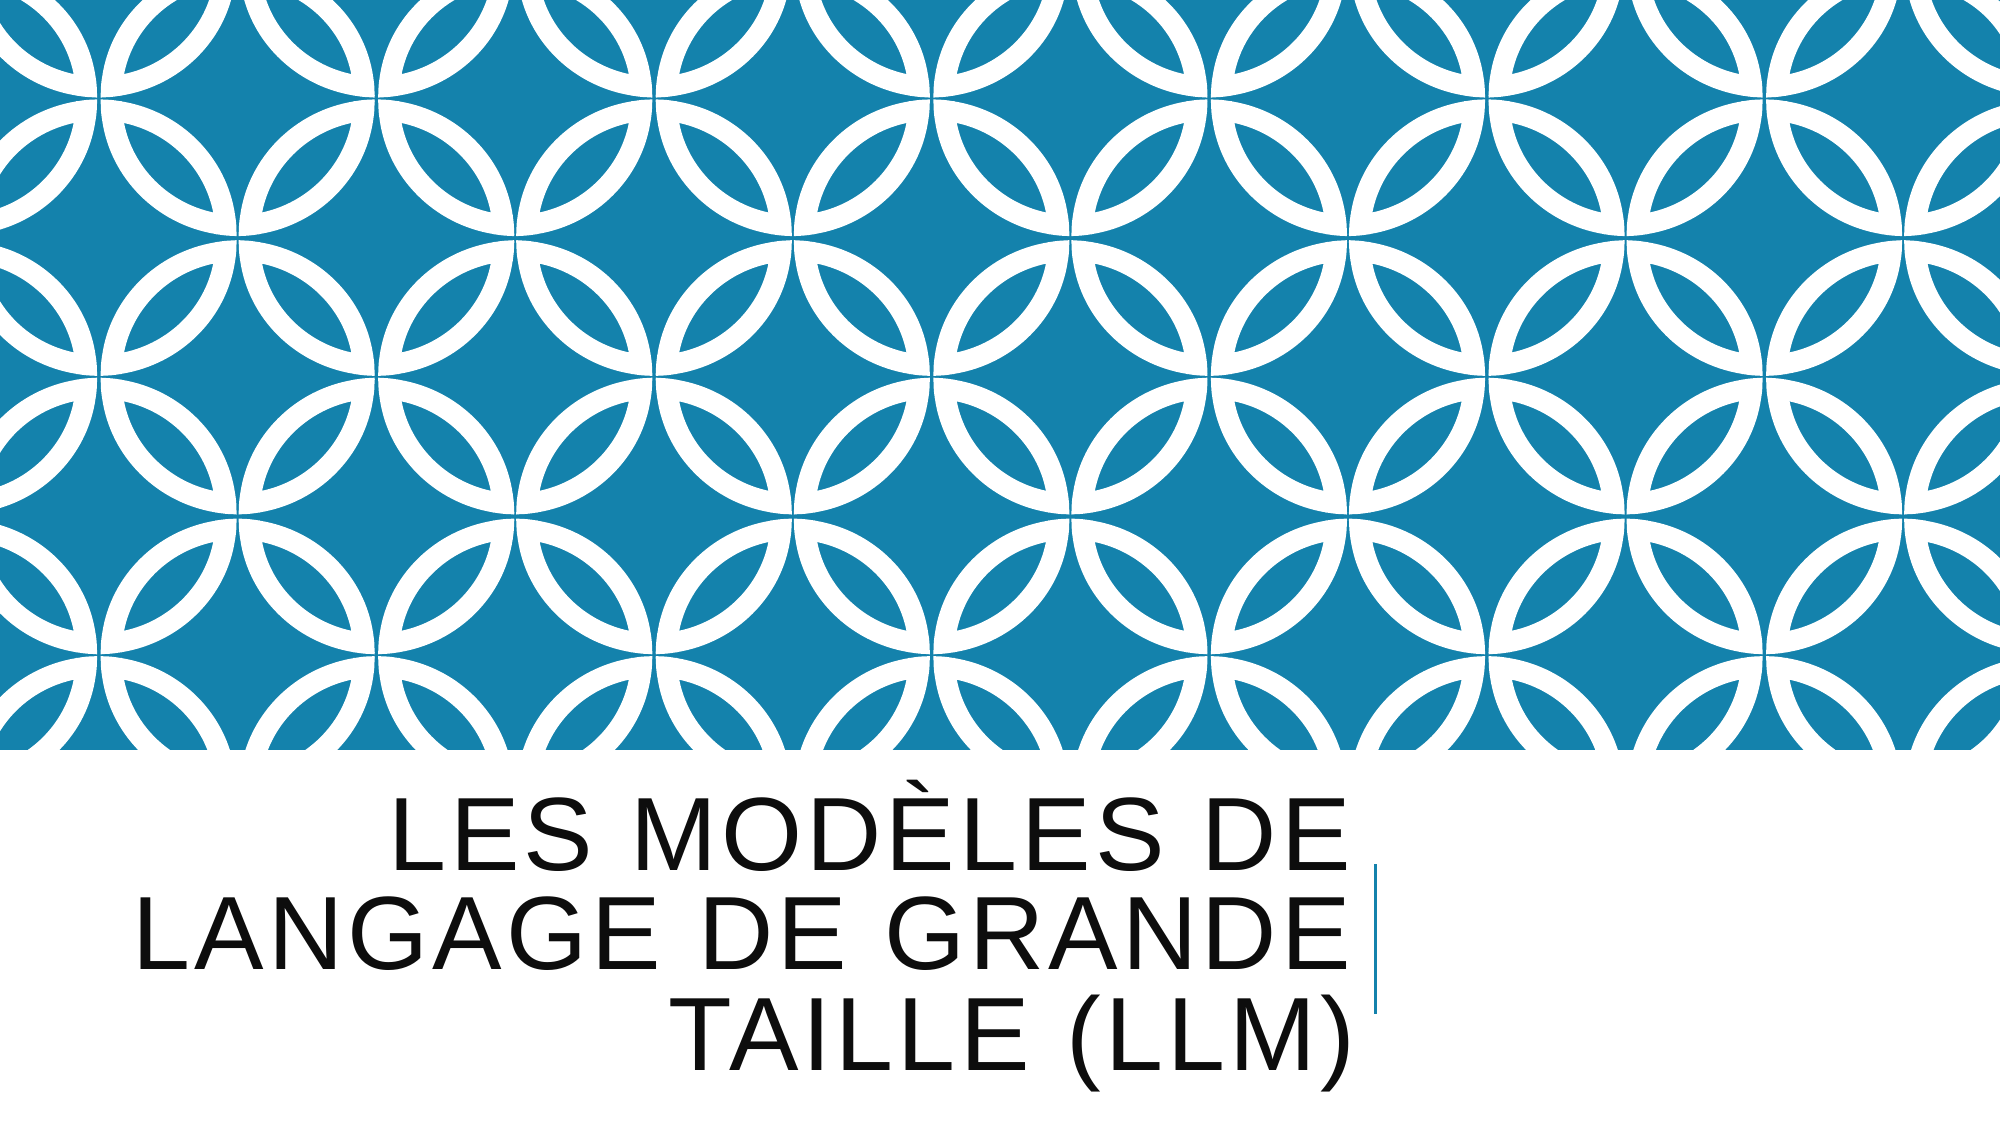

# Les Modèles de Langage de Grande Taille (LLM)